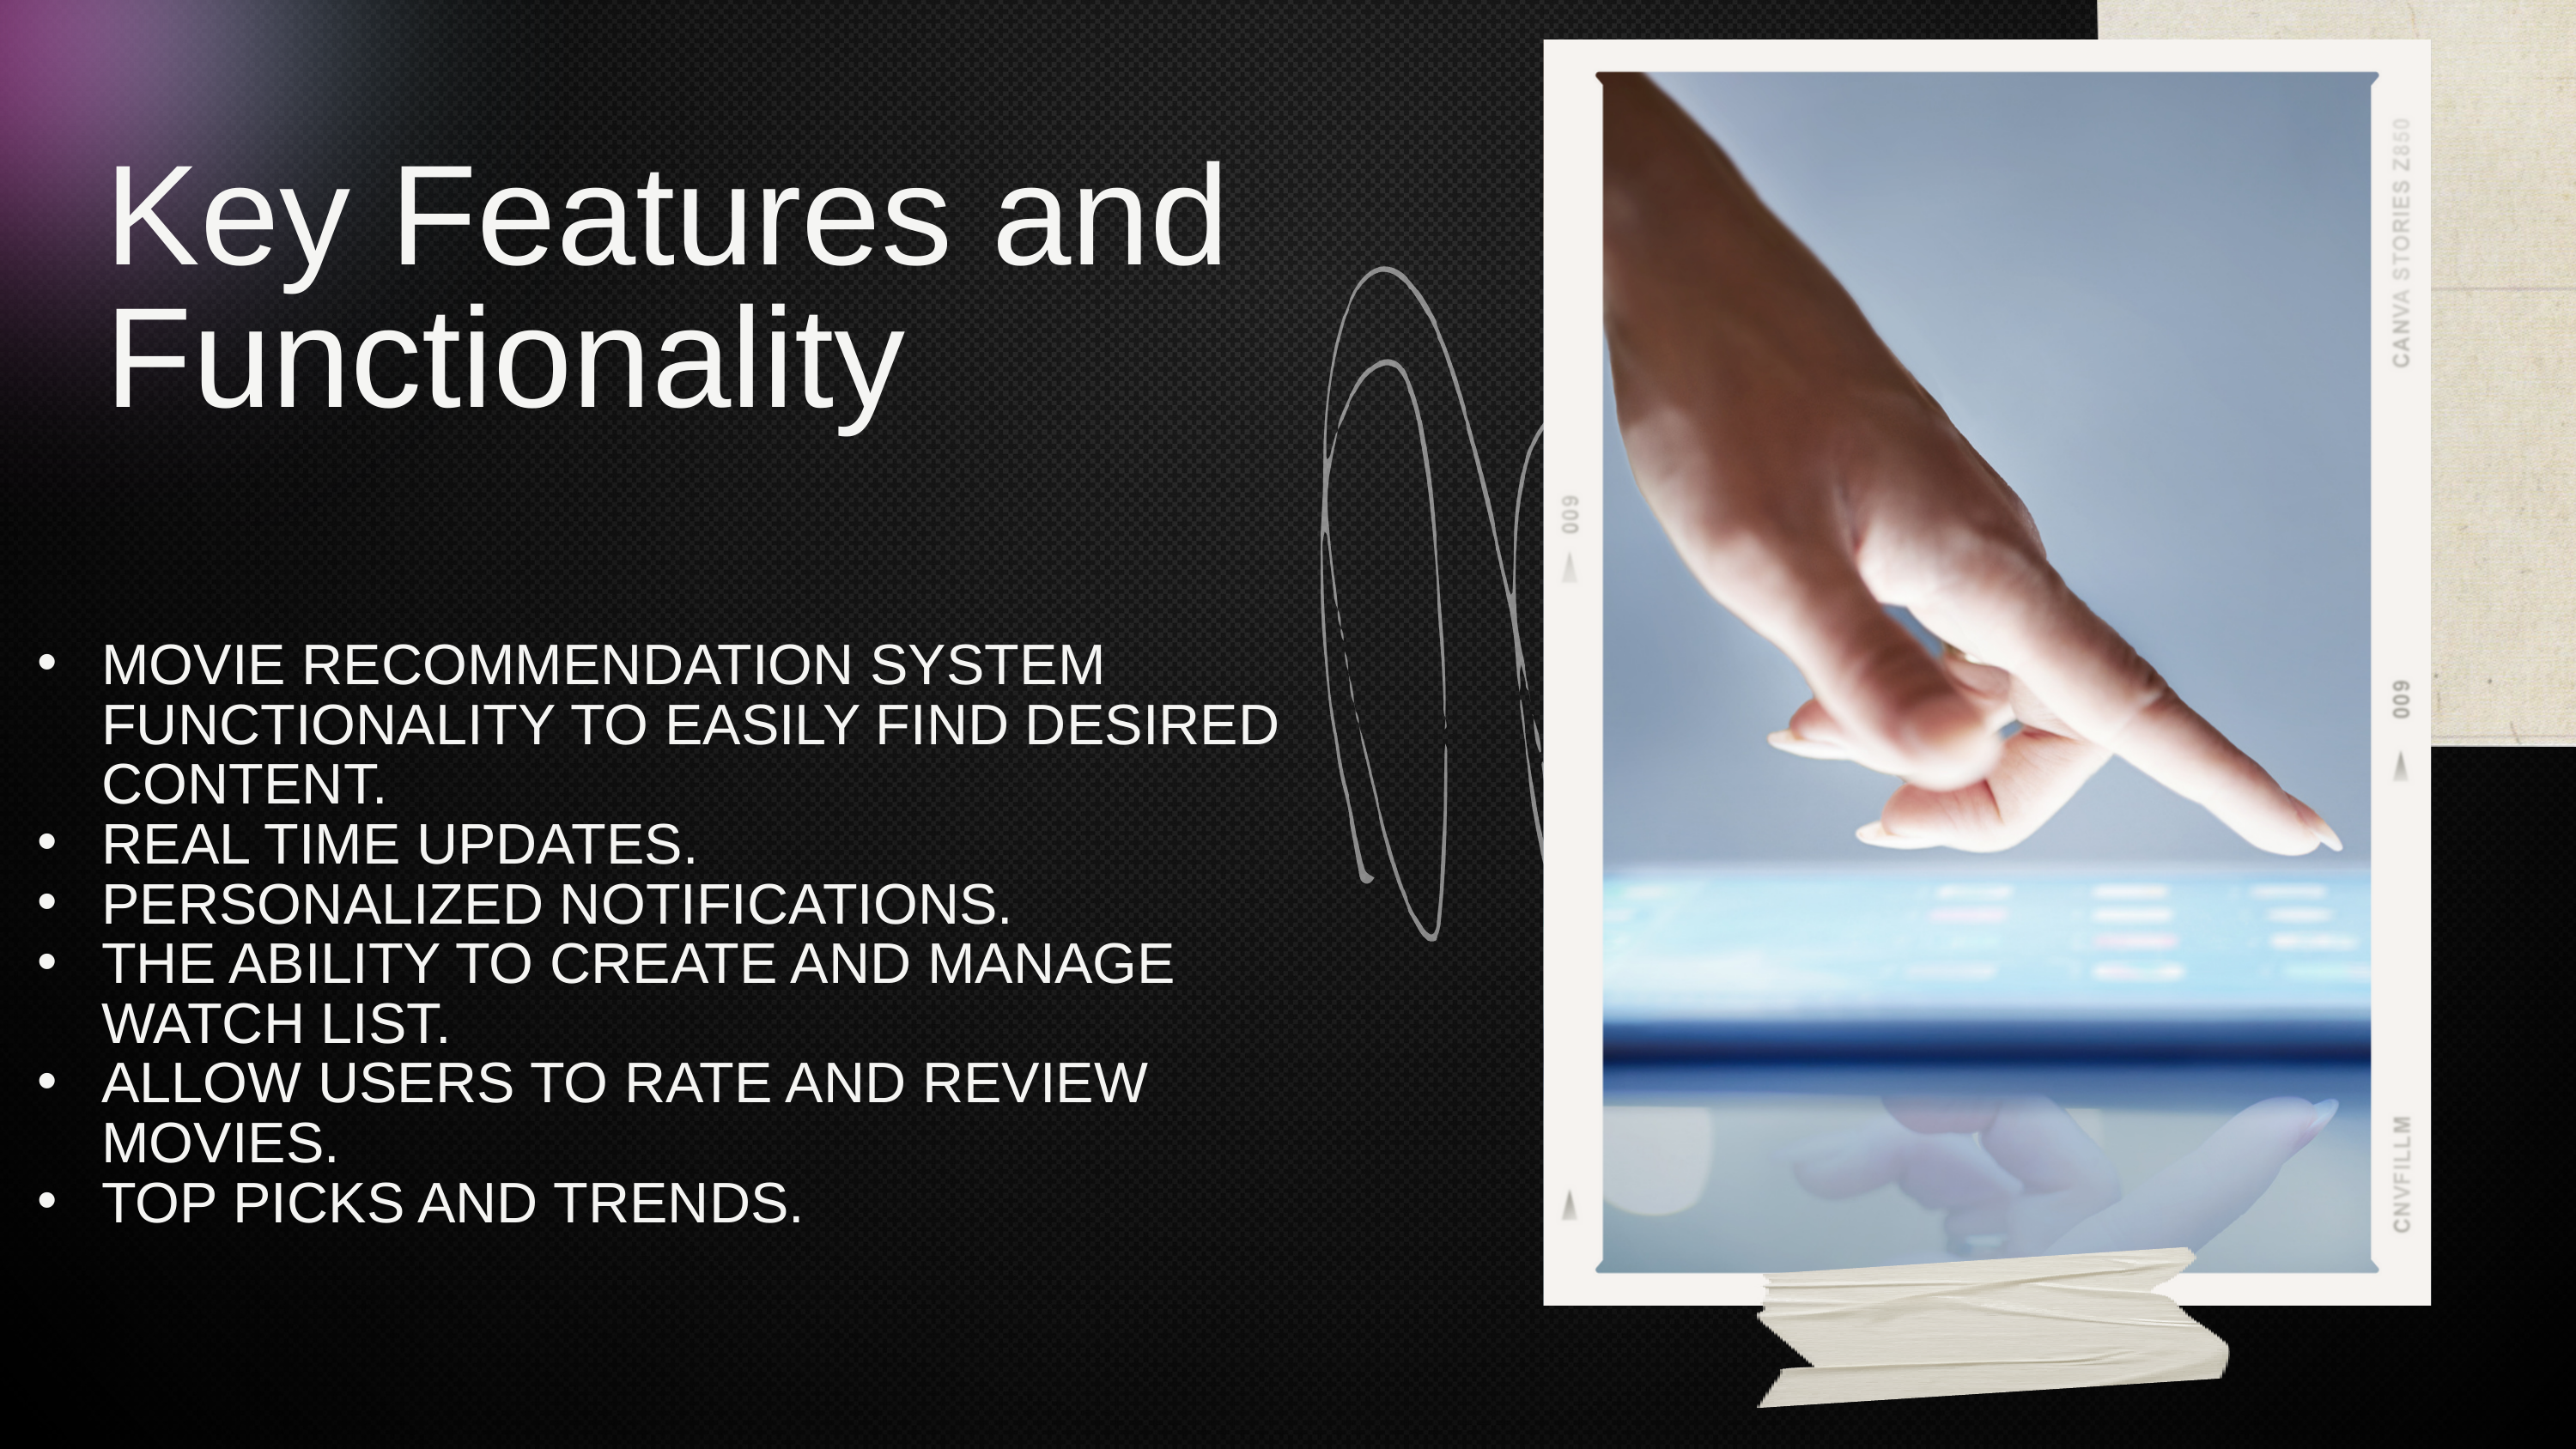

Key Features and Functionality

MOVIE RECOMMENDATION SYSTEM FUNCTIONALITY TO EASILY FIND DESIRED CONTENT.
REAL TIME UPDATES.
PERSONALIZED NOTIFICATIONS.
THE ABILITY TO CREATE AND MANAGE WATCH LIST.
ALLOW USERS TO RATE AND REVIEW MOVIES.
TOP PICKS AND TRENDS.